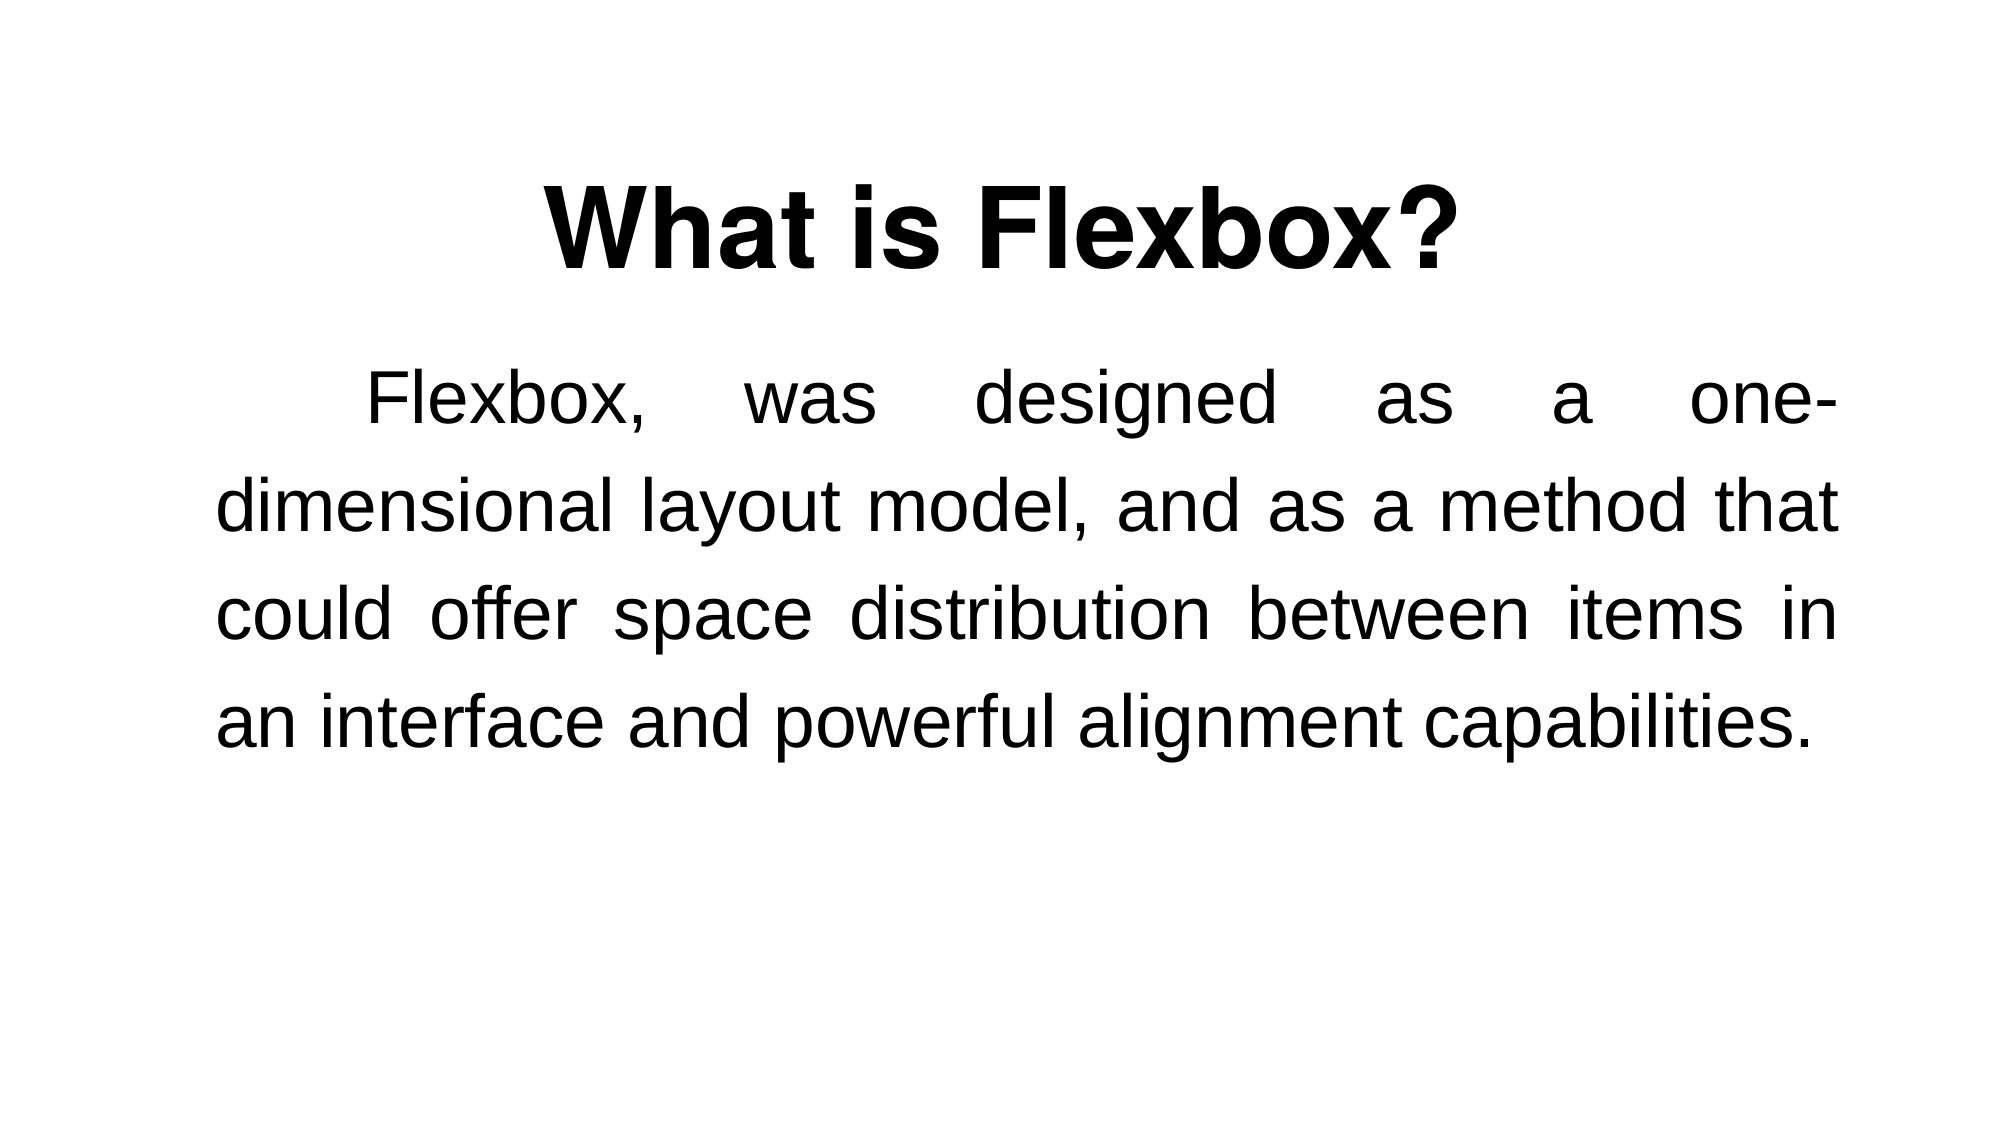

# What is Flexbox?
	Flexbox, was designed as a one-dimensional layout model, and as a method that could offer space distribution between items in an interface and powerful alignment capabilities.